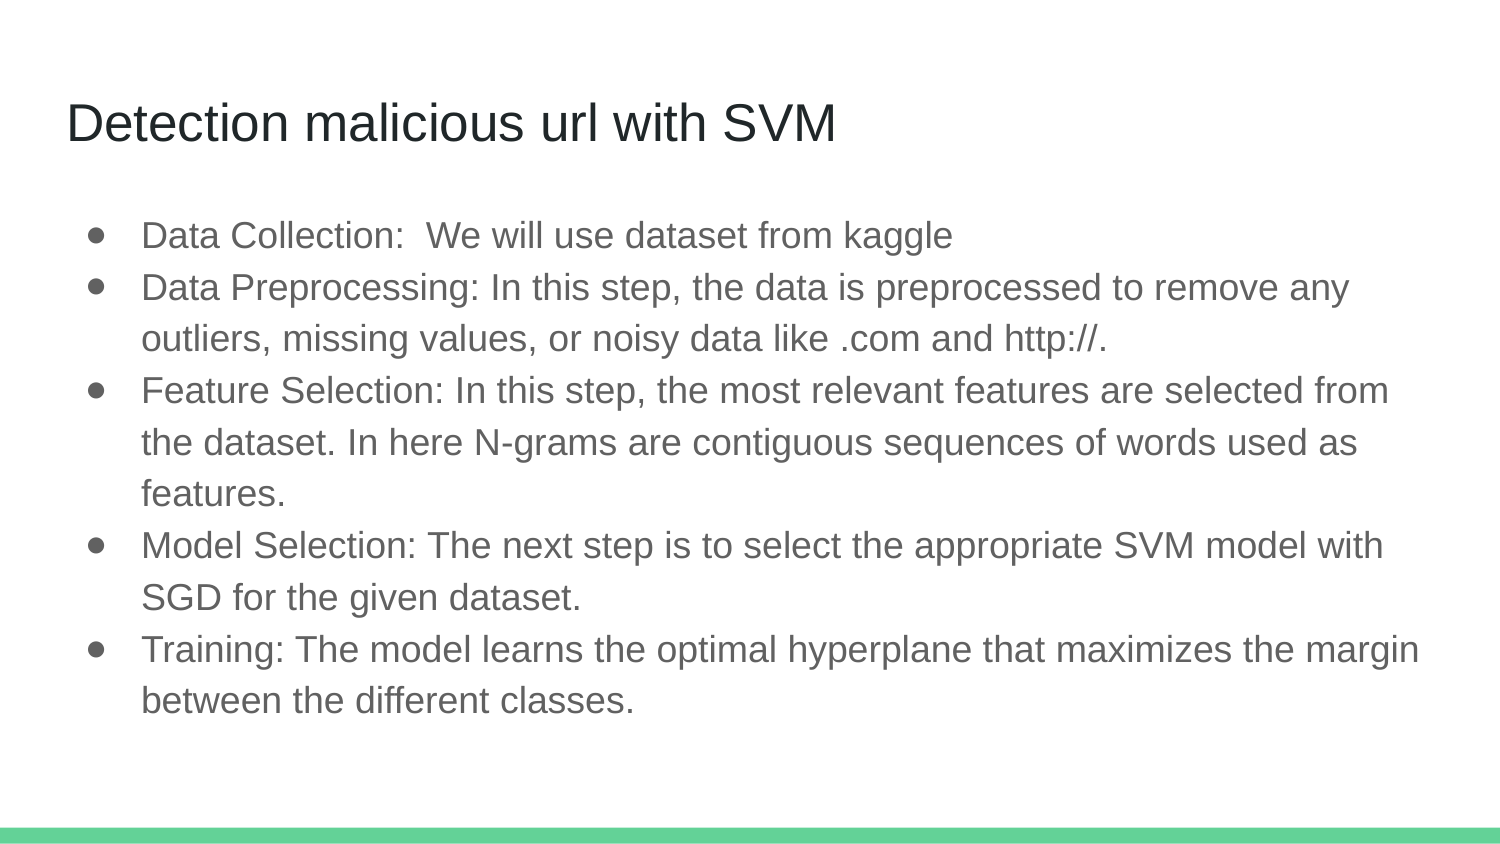

# Detection malicious url with SVM
Data Collection:  We will use dataset from kaggle
Data Preprocessing: In this step, the data is preprocessed to remove any outliers, missing values, or noisy data like .com and http://.
Feature Selection: In this step, the most relevant features are selected from the dataset. In here N-grams are contiguous sequences of words used as features.
Model Selection: The next step is to select the appropriate SVM model with SGD for the given dataset.
Training: The model learns the optimal hyperplane that maximizes the margin between the different classes.